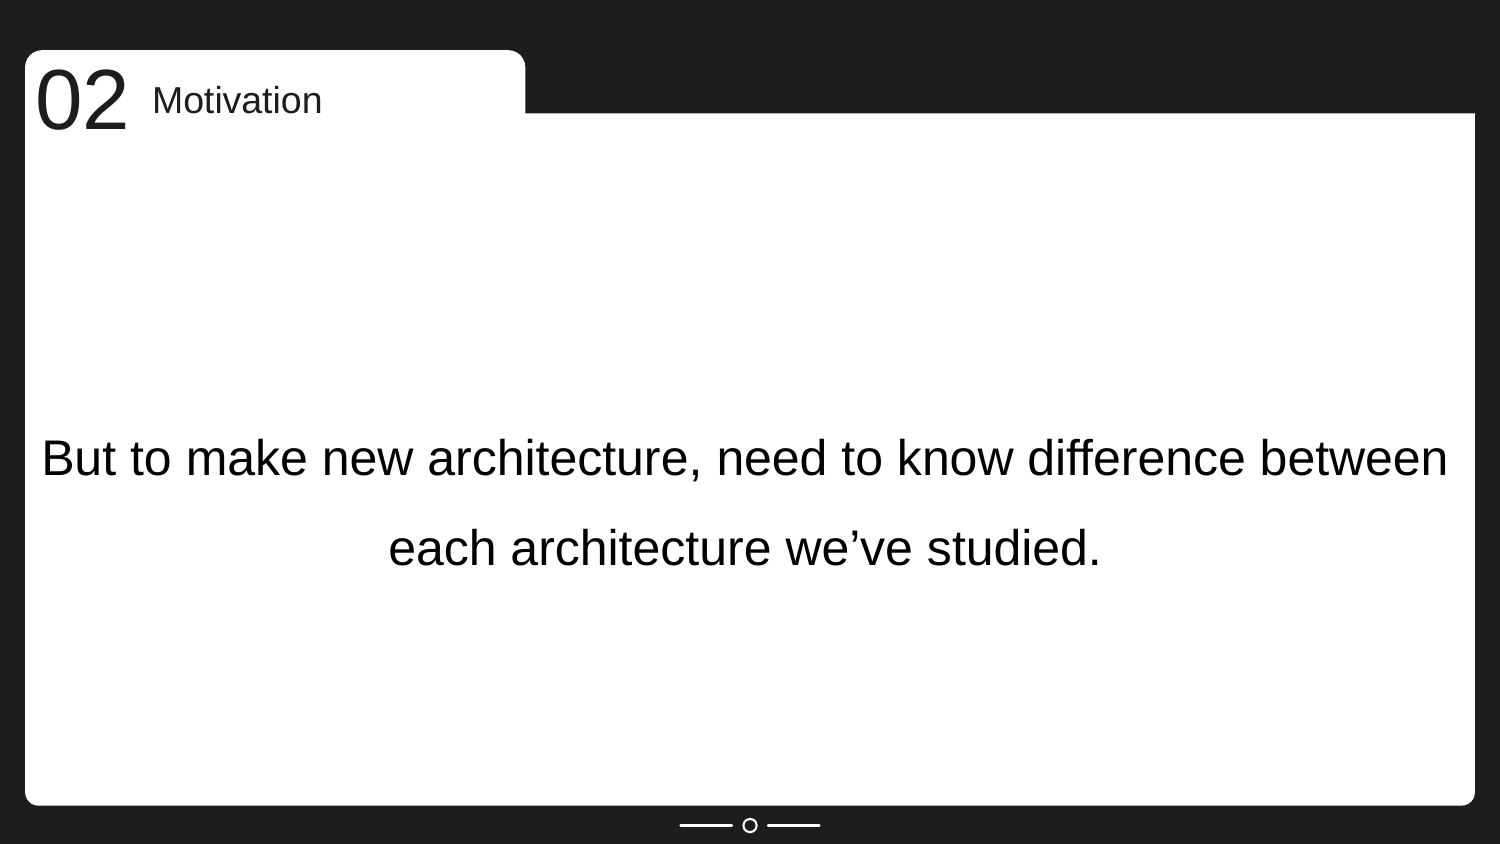

02
Motivation
But to make new architecture, need to know difference between each architecture we’ve studied.